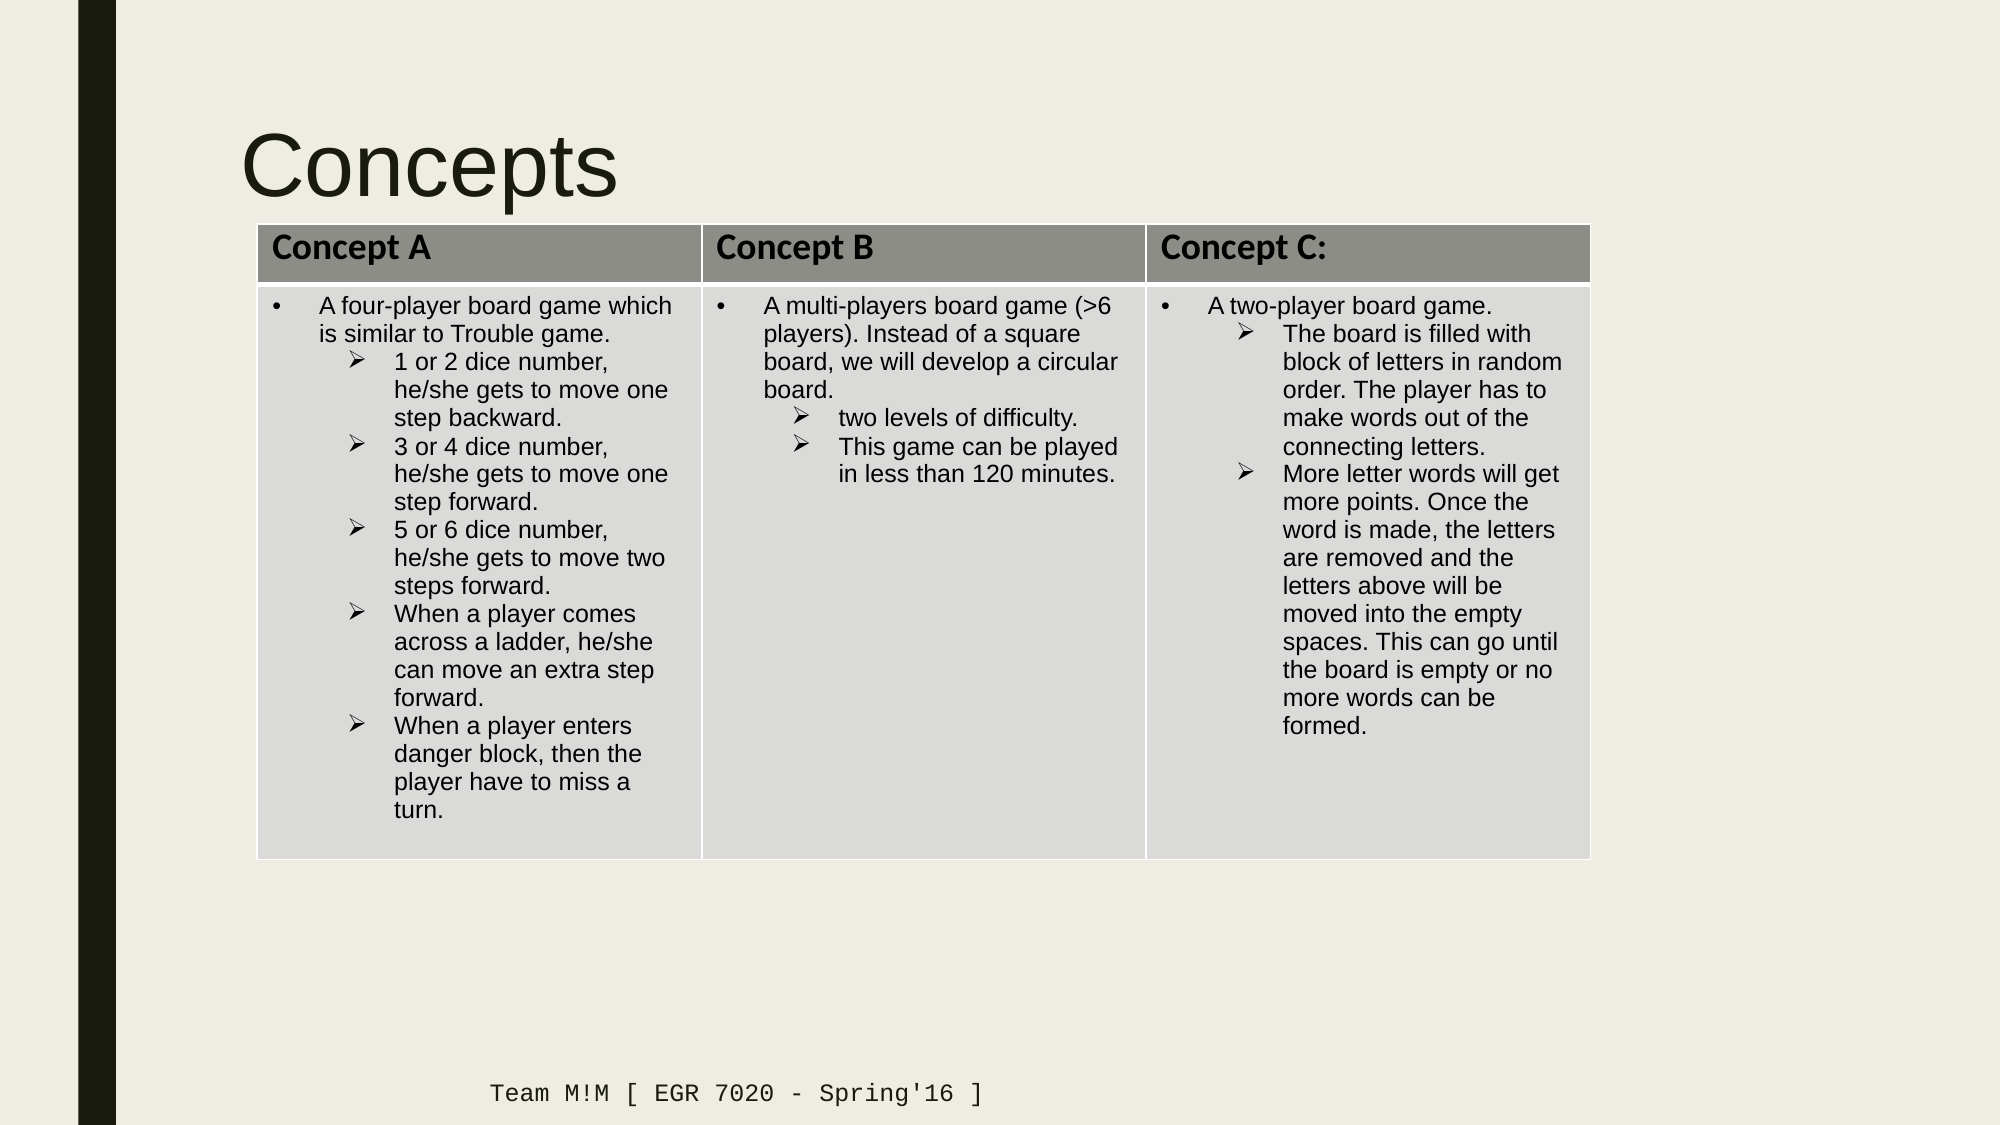

# Concepts

| Concept A | Concept B | Concept C: |
| --- | --- | --- |
| A four-player board game which is similar to Trouble game. 1 or 2 dice number, he/she gets to move one step backward. 3 or 4 dice number, he/she gets to move one step forward. 5 or 6 dice number, he/she gets to move two steps forward. When a player comes across a ladder, he/she can move an extra step forward. When a player enters danger block, then the player have to miss a turn. | A multi-players board game (>6 players). Instead of a square board, we will develop a circular board. two levels of difficulty. This game can be played in less than 120 minutes. | A two-player board game. The board is filled with block of letters in random order. The player has to make words out of the connecting letters. More letter words will get more points. Once the word is made, the letters are removed and the letters above will be moved into the empty spaces. This can go until the board is empty or no more words can be formed. |
Team M!M [ EGR 7020 - Spring'16 ]